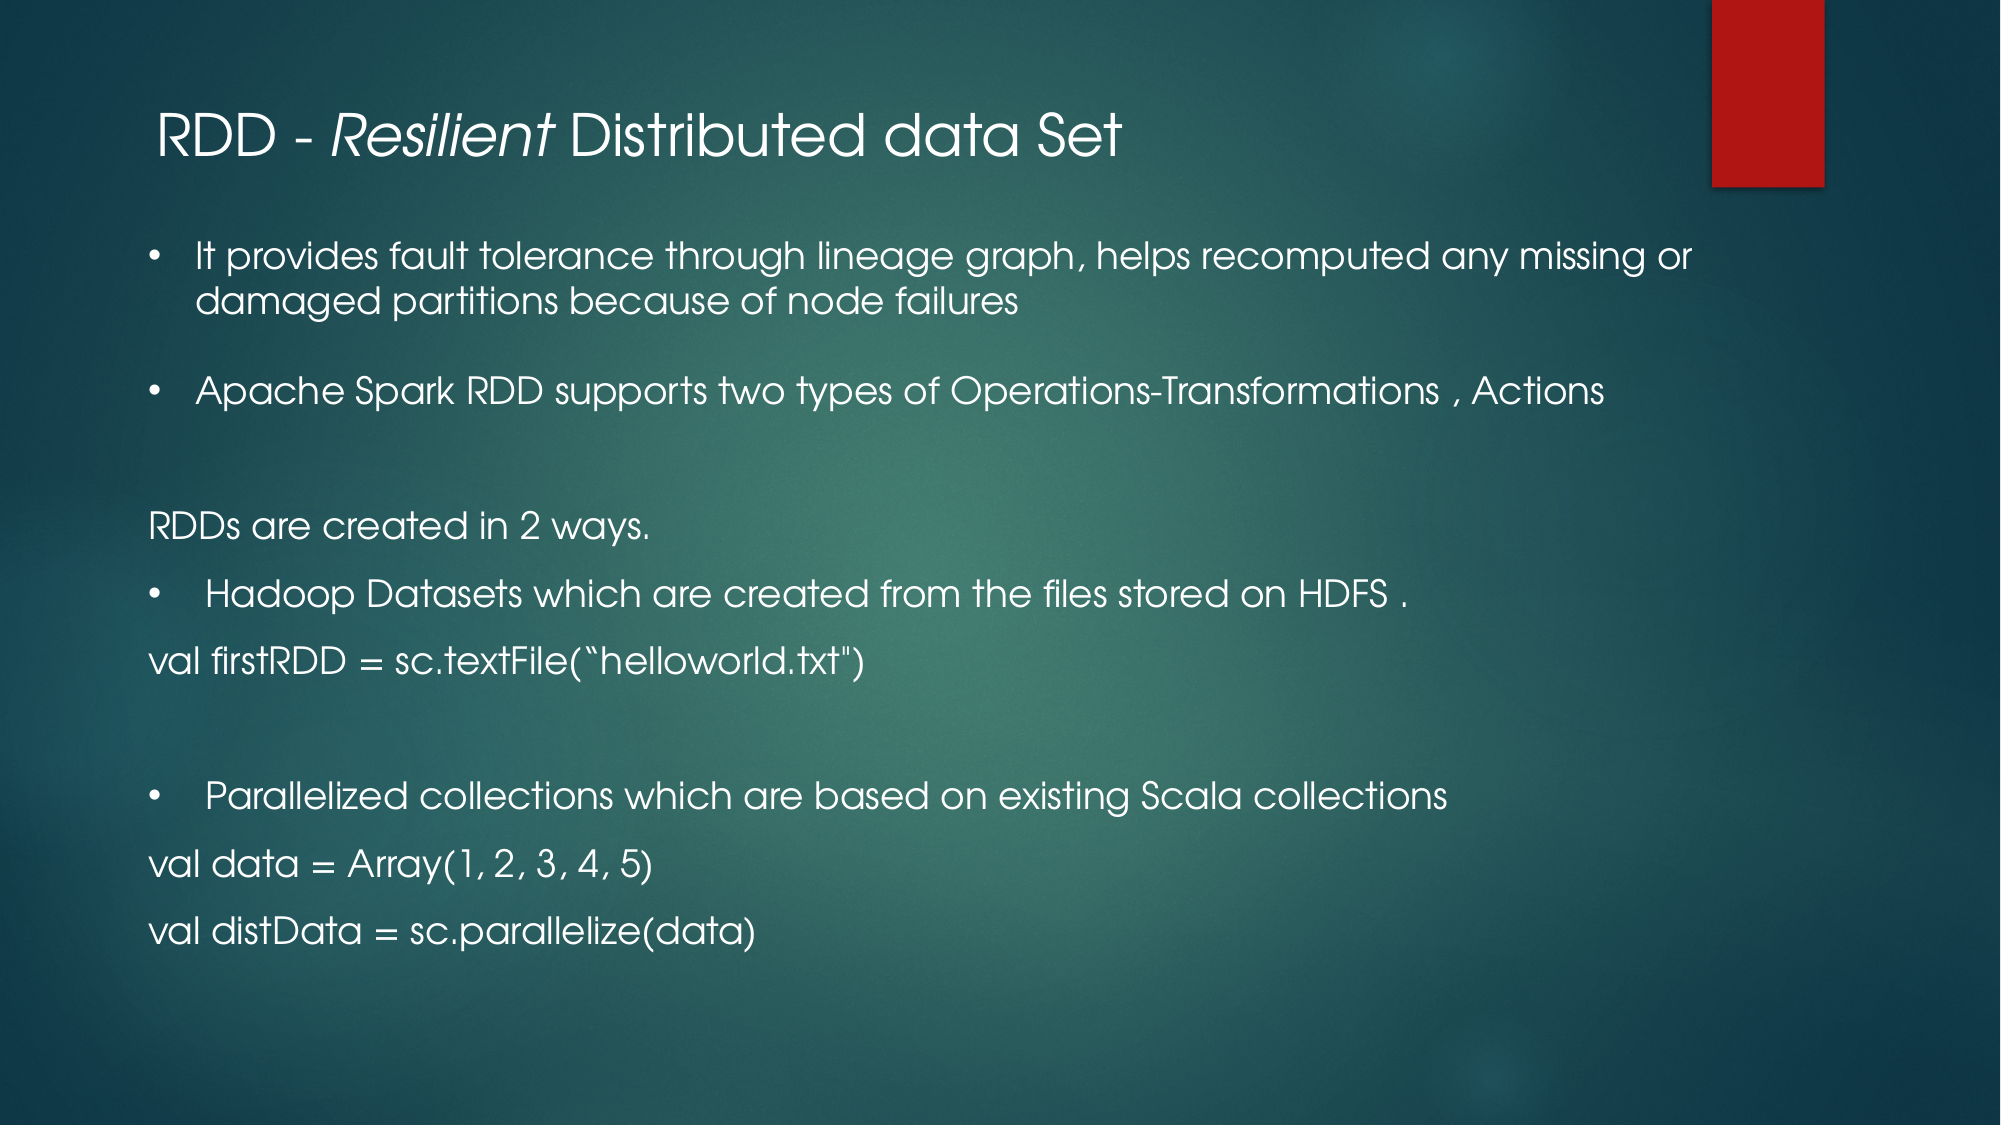

RDD - Resilient Distributed data Set

It provides fault tolerance through lineage graph, helps recomputed any missing or damaged partitions because of node failures

Apache Spark RDD supports two types of Operations-Transformations , Actions

RDDs are created in 2 ways.
 Hadoop Datasets which are created from the files stored on HDFS .
val firstRDD = sc.textFile(“helloworld.txt")

 Parallelized collections which are based on existing Scala collections
val data = Array(1, 2, 3, 4, 5)
val distData = sc.parallelize(data)